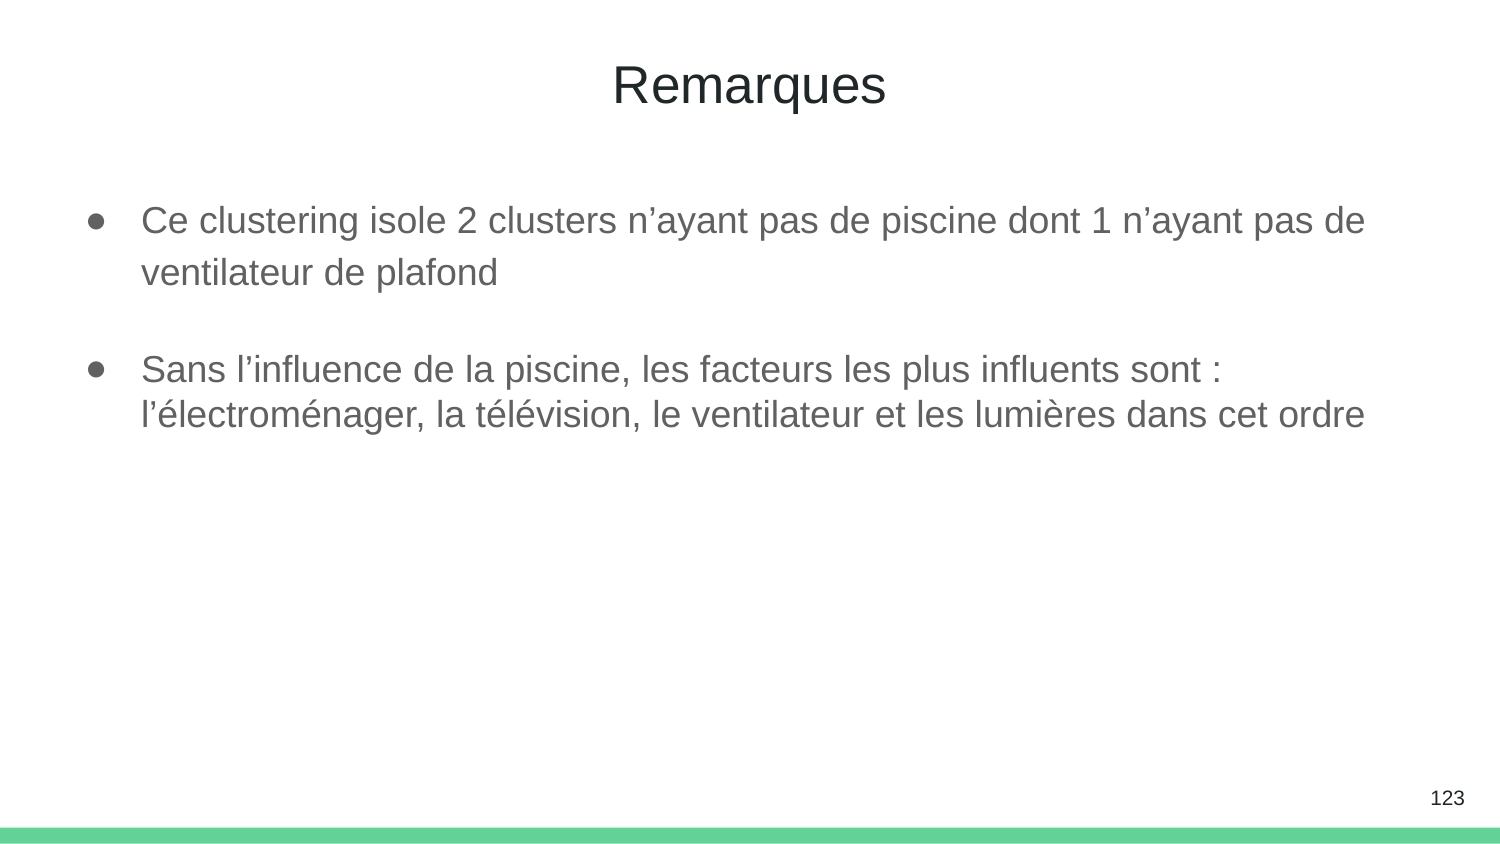

# Remarques

Ce clustering isole 2 clusters n’ayant pas de piscine dont 1 n’ayant pas de ventilateur de plafond

Sans l’influence de la piscine, les facteurs les plus influents sont : l’électroménager, la télévision, le ventilateur et les lumières dans cet ordre

123